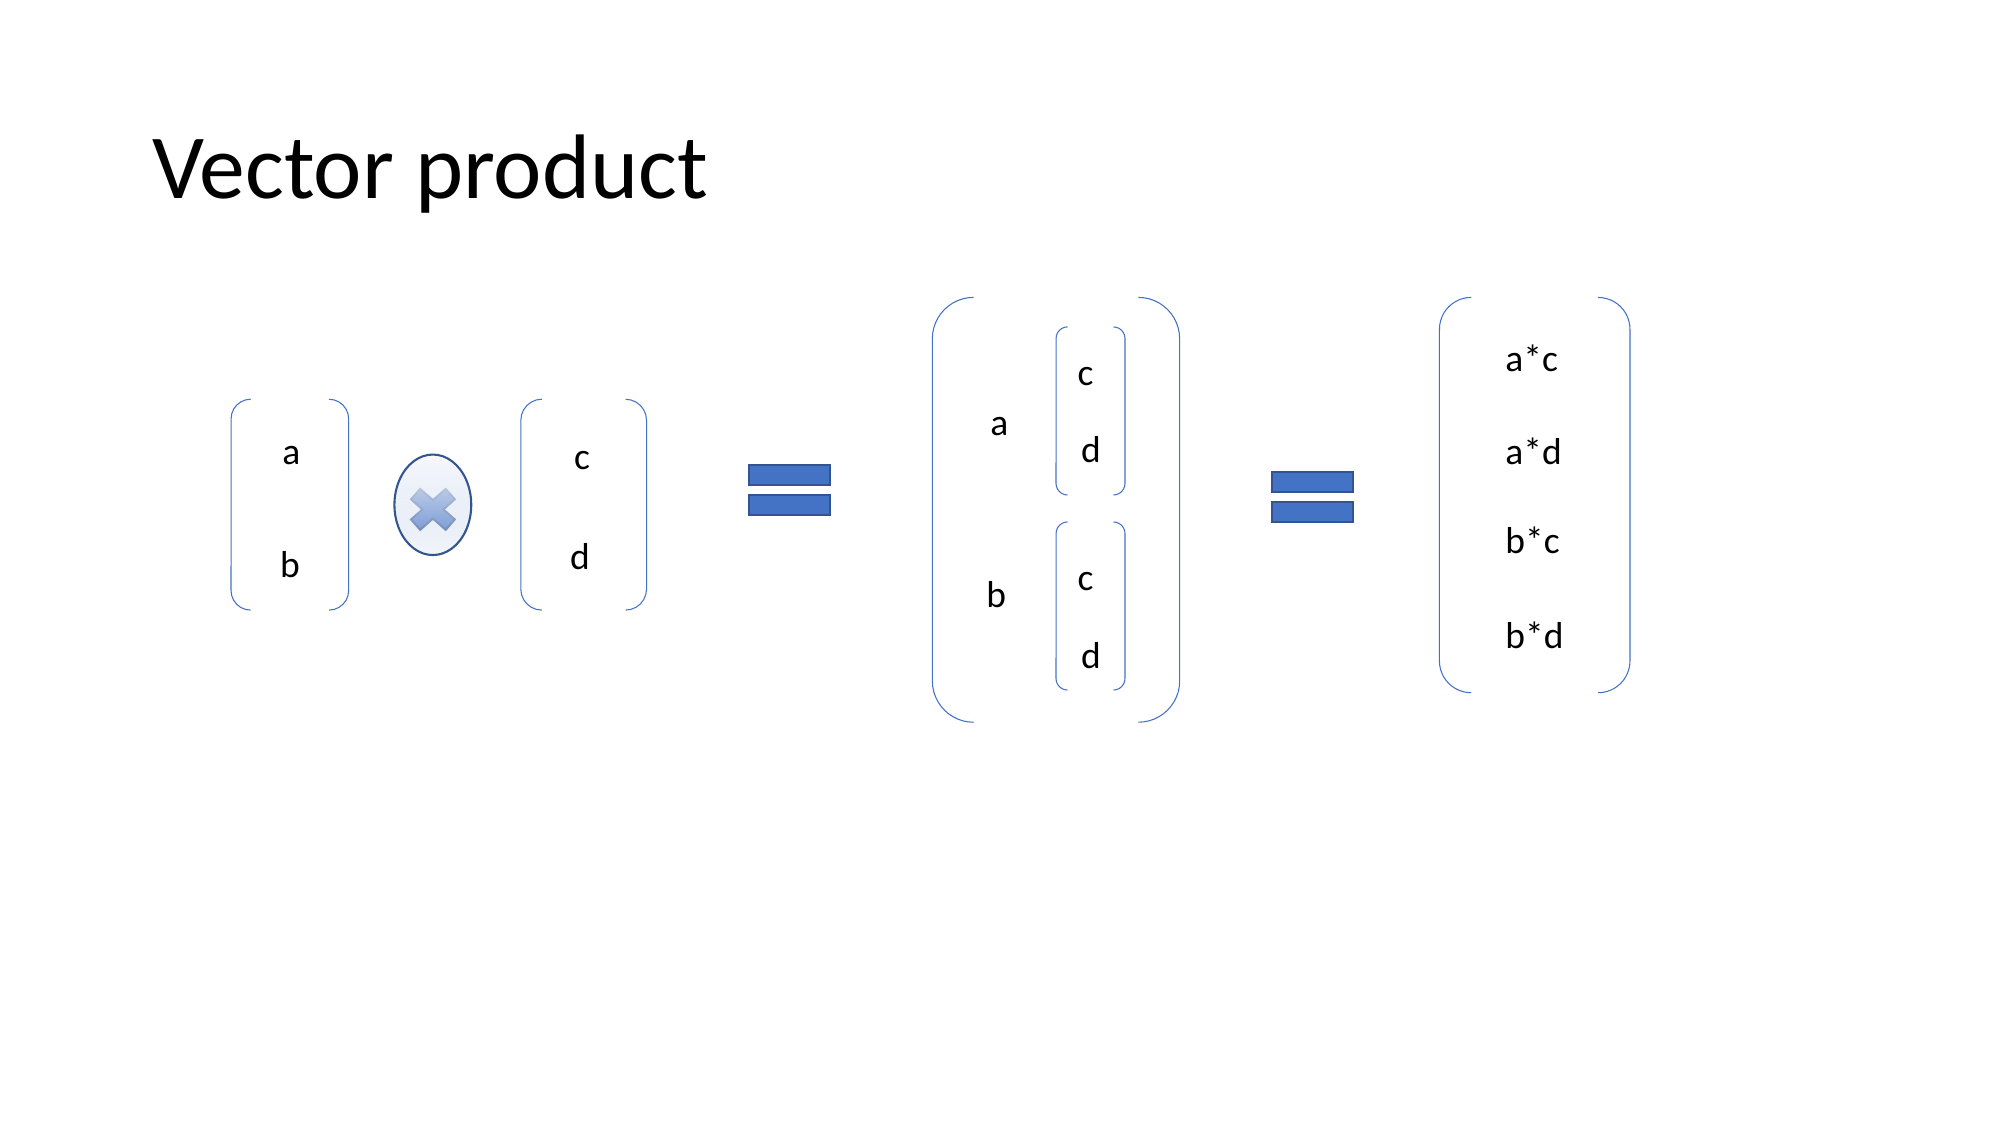

# Vector product

a*c
c
a

d
a
a*d
c

b*c

d
b
c
b
b*d
d